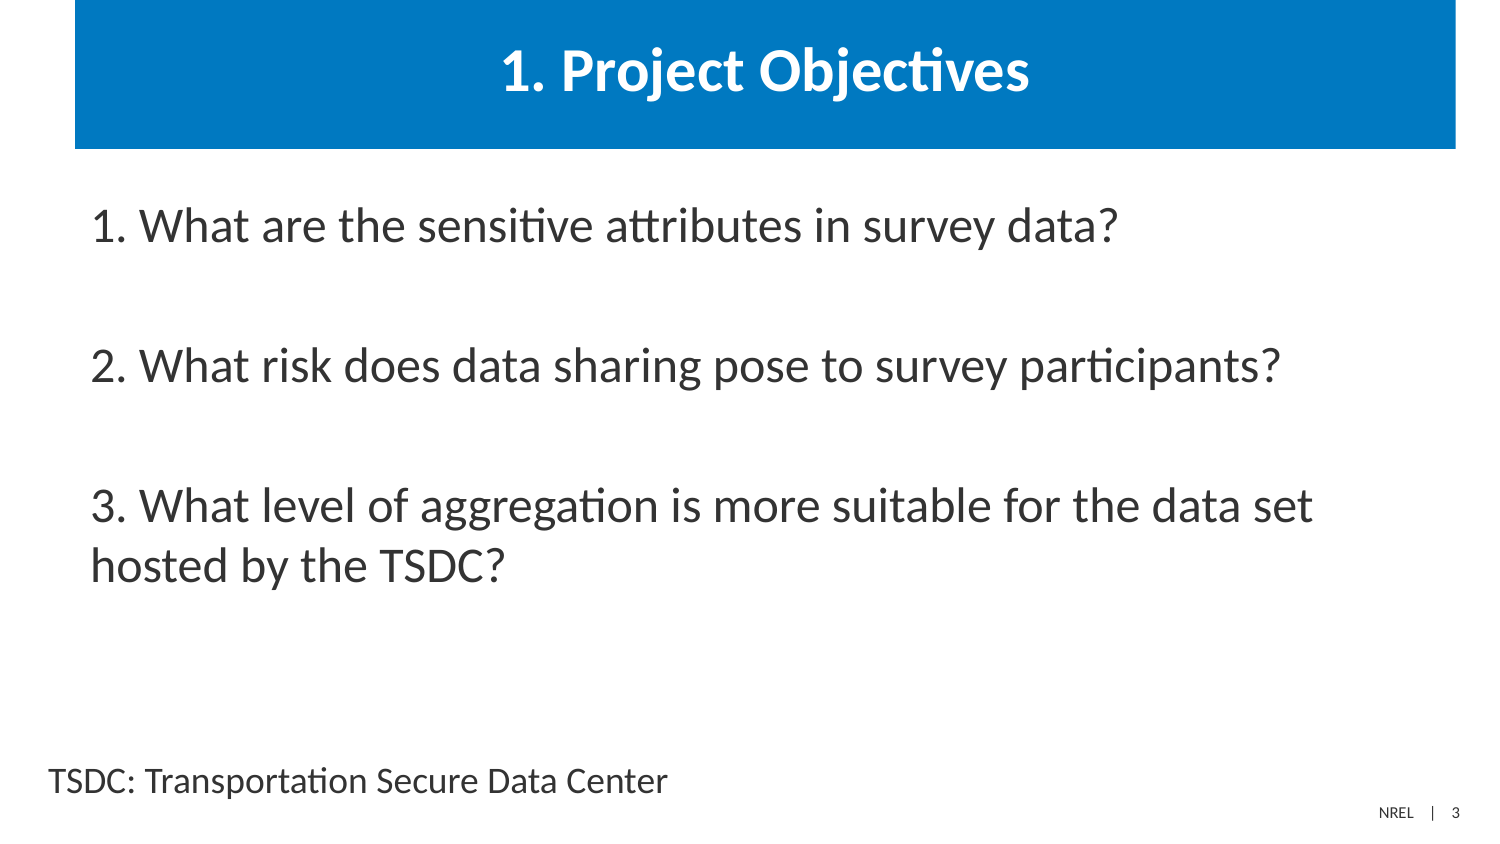

# 1. Project Objectives
1. What are the sensitive attributes in survey data?

2. What risk does data sharing pose to survey participants?

3. What level of aggregation is more suitable for the data set hosted by the TSDC?

TSDC: Transportation Secure Data Center